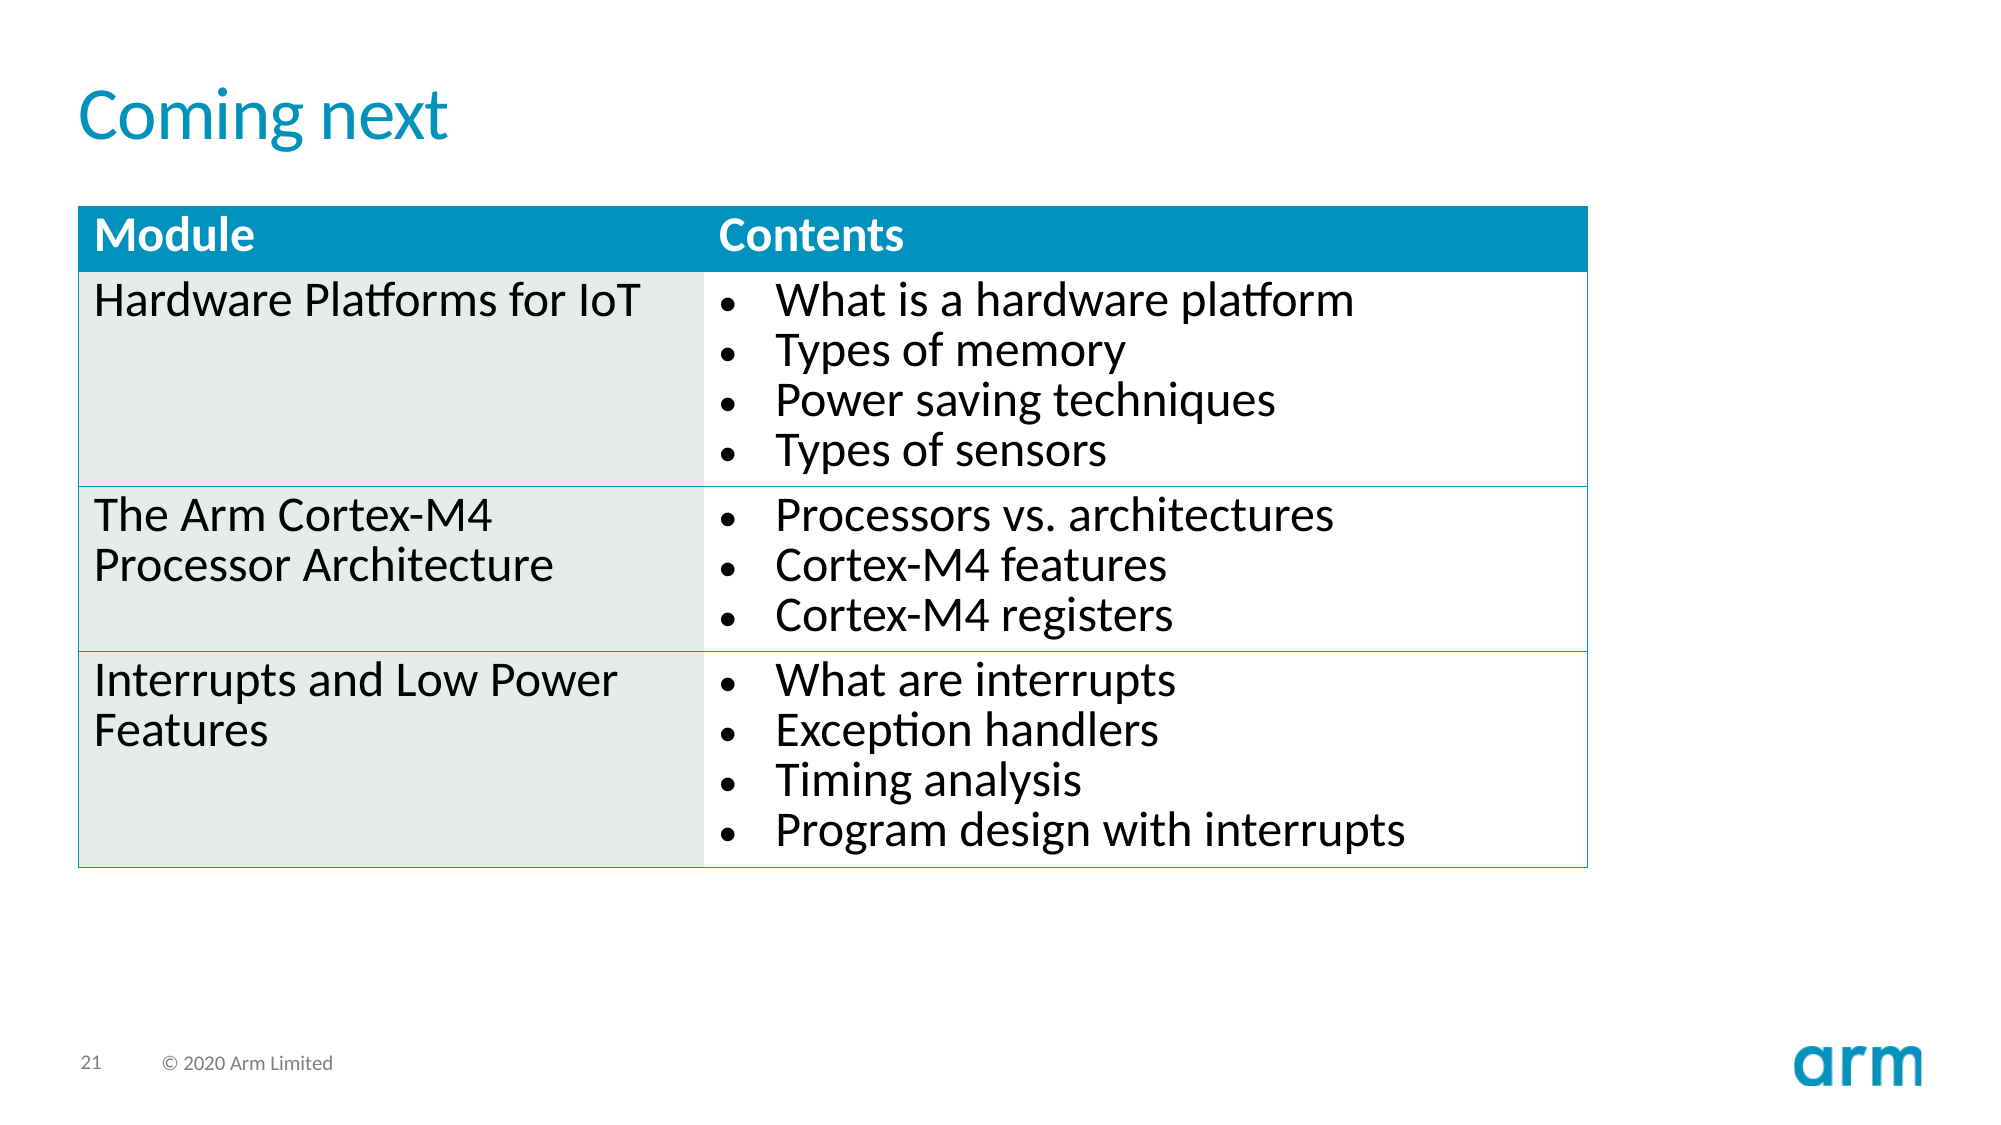

# Coming next
| Module | Contents |
| --- | --- |
| Hardware Platforms for IoT | What is a hardware platform Types of memory Power saving techniques Types of sensors |
| The Arm Cortex-M4 Processor Architecture | Processors vs. architectures Cortex-M4 features Cortex-M4 registers |
| Interrupts and Low Power Features | What are interrupts Exception handlers Timing analysis Program design with interrupts |